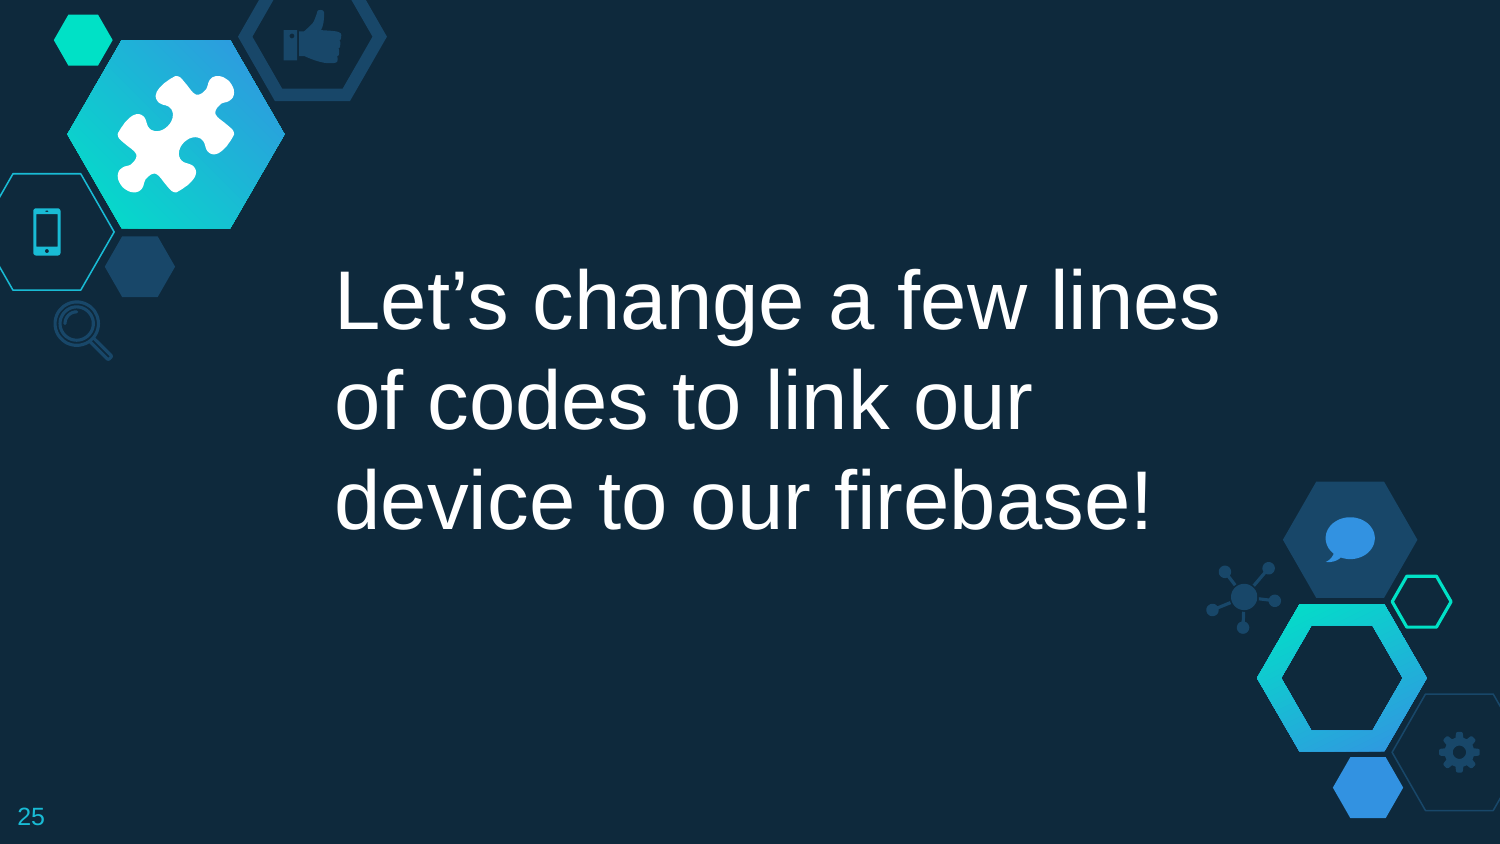

# Let’s change a few lines of codes to link our device to our firebase!
25